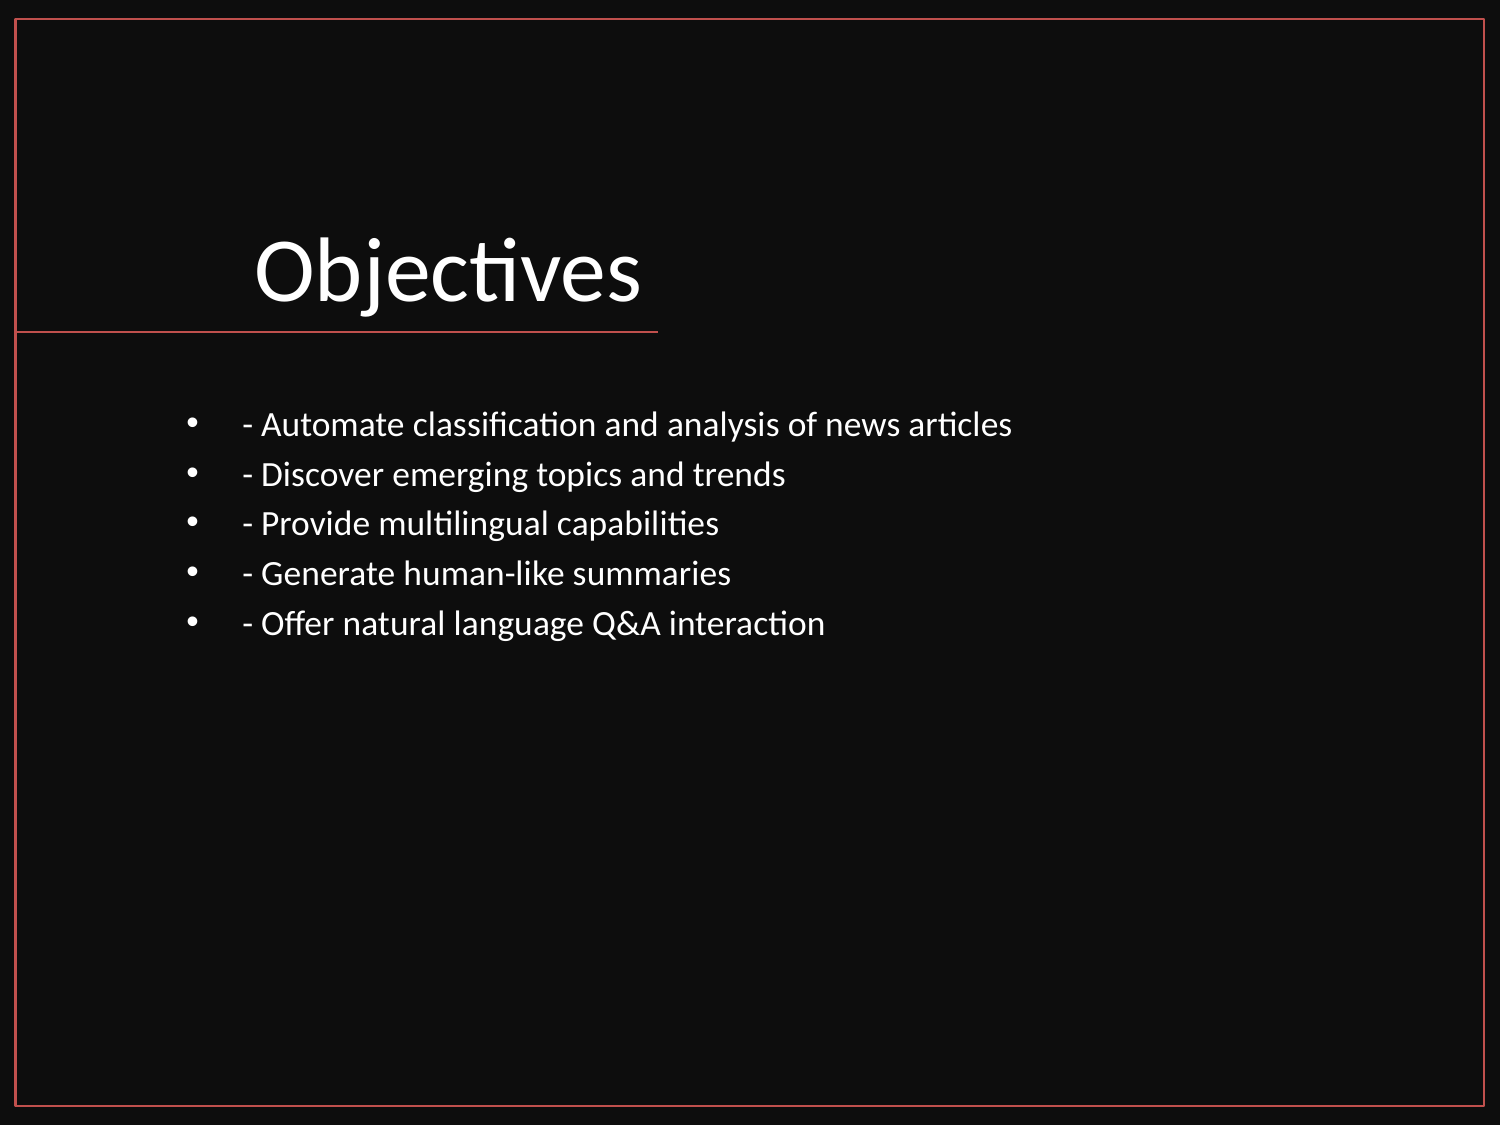

# Objectives
- Automate classification and analysis of news articles
- Discover emerging topics and trends
- Provide multilingual capabilities
- Generate human-like summaries
- Offer natural language Q&A interaction